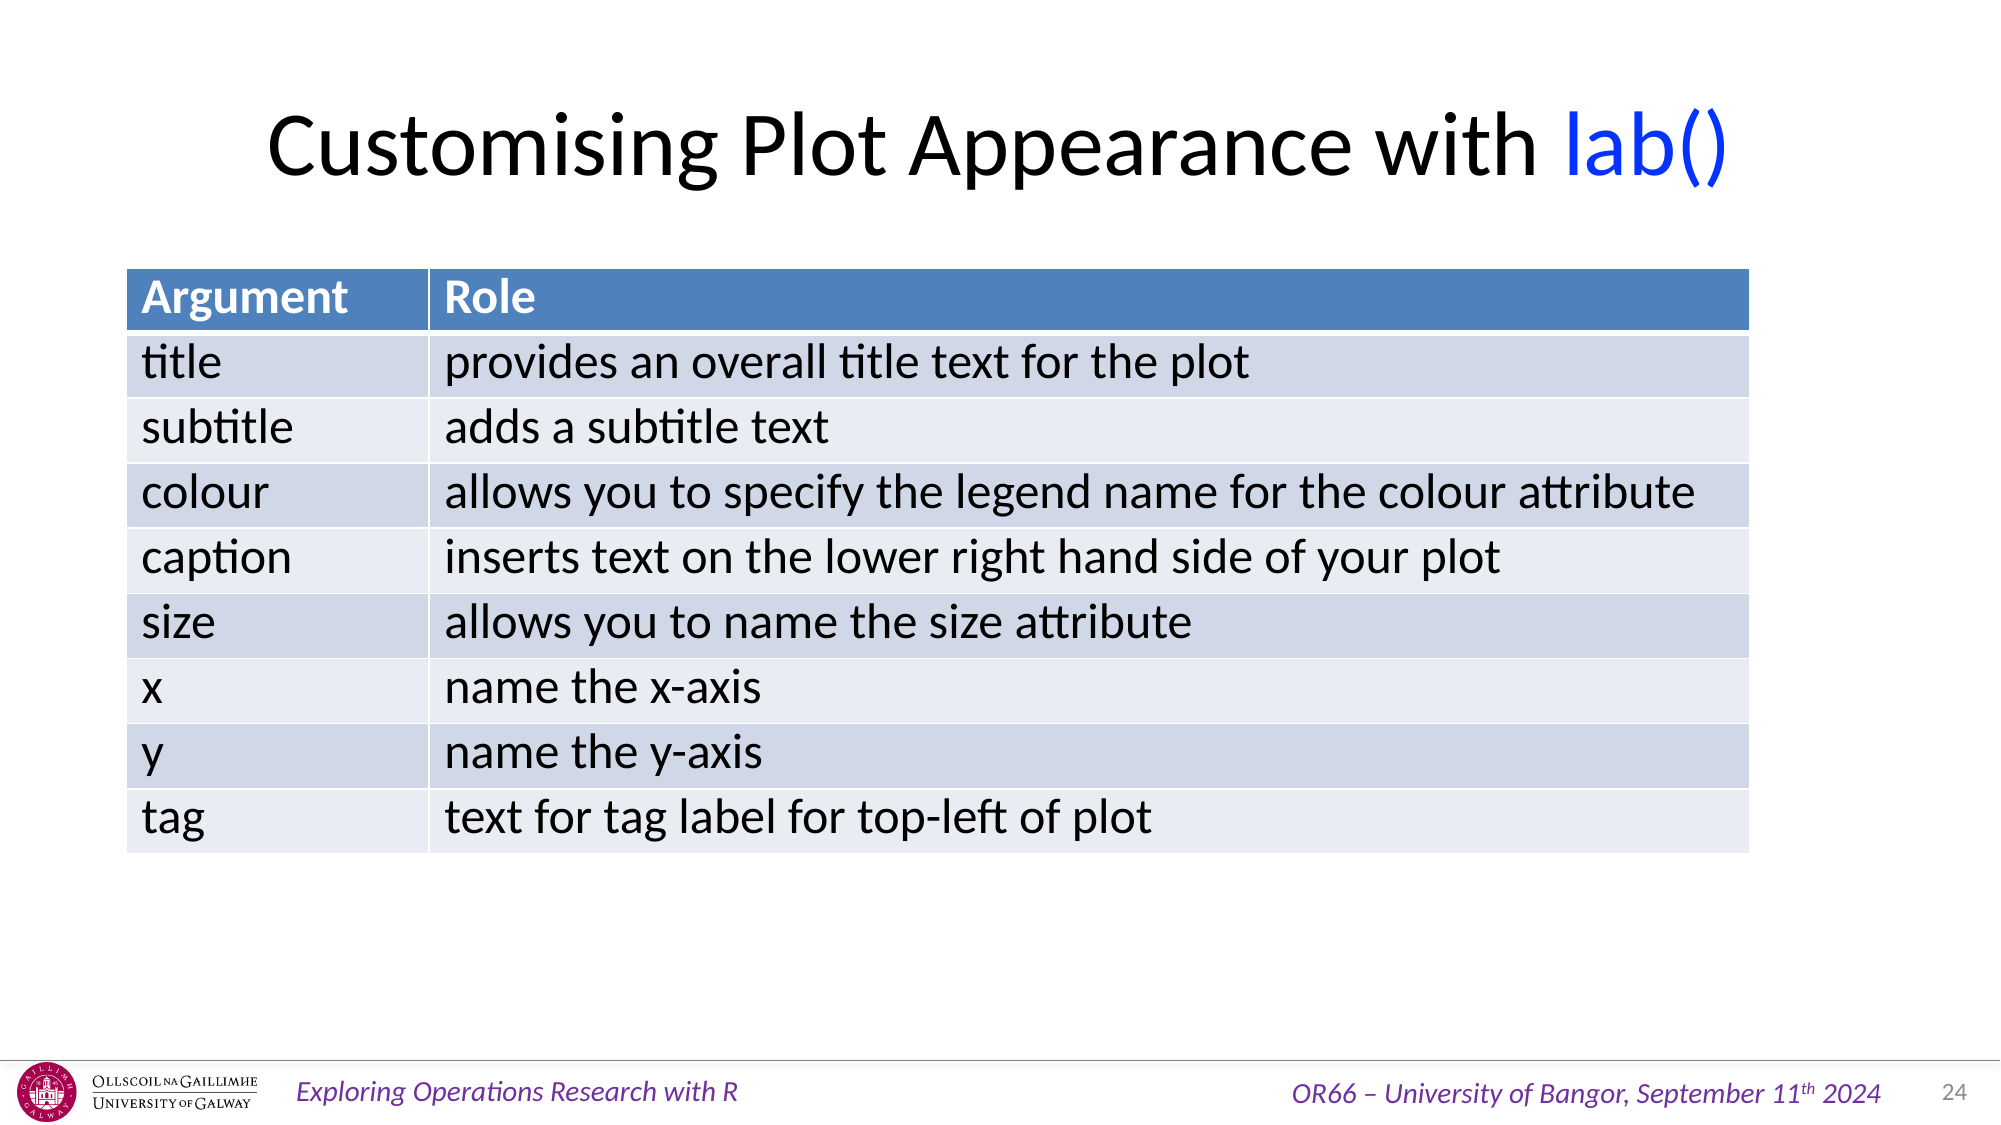

# Customising Plot Appearance with lab()
| Argument | Role |
| --- | --- |
| title | provides an overall title text for the plot |
| subtitle | adds a subtitle text |
| colour | allows you to specify the legend name for the colour attribute |
| caption | inserts text on the lower right hand side of your plot |
| size | allows you to name the size attribute |
| x | name the x-axis |
| y | name the y-axis |
| tag | text for tag label for top-left of plot |
24